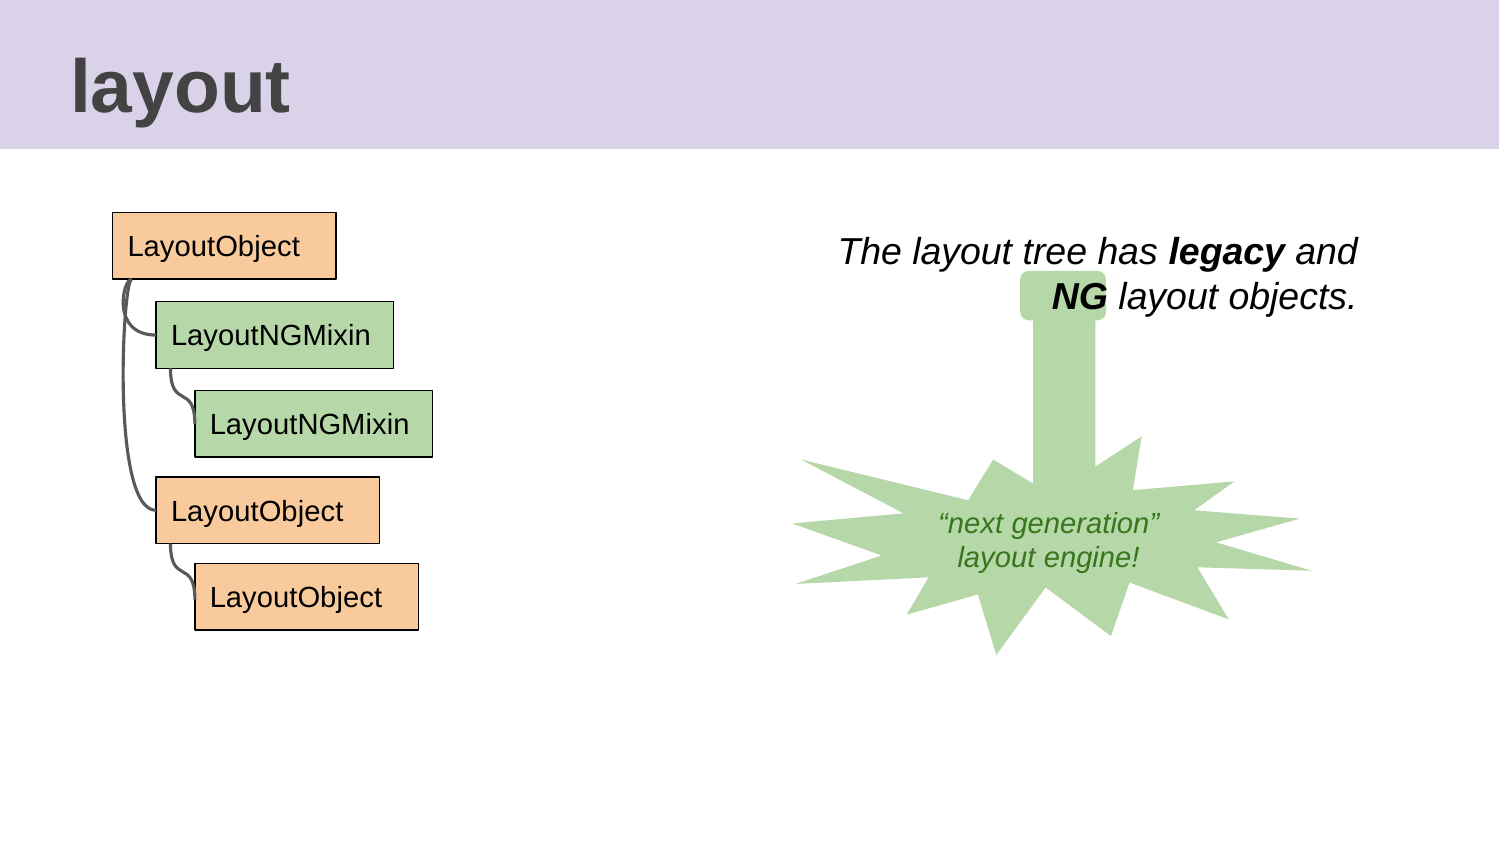

layout
LayoutObject
The layout tree has legacy and NG layout objects.

LayoutNGMixin

LayoutNGMixin
“next generation” layout engine!
LayoutObject
LayoutObject